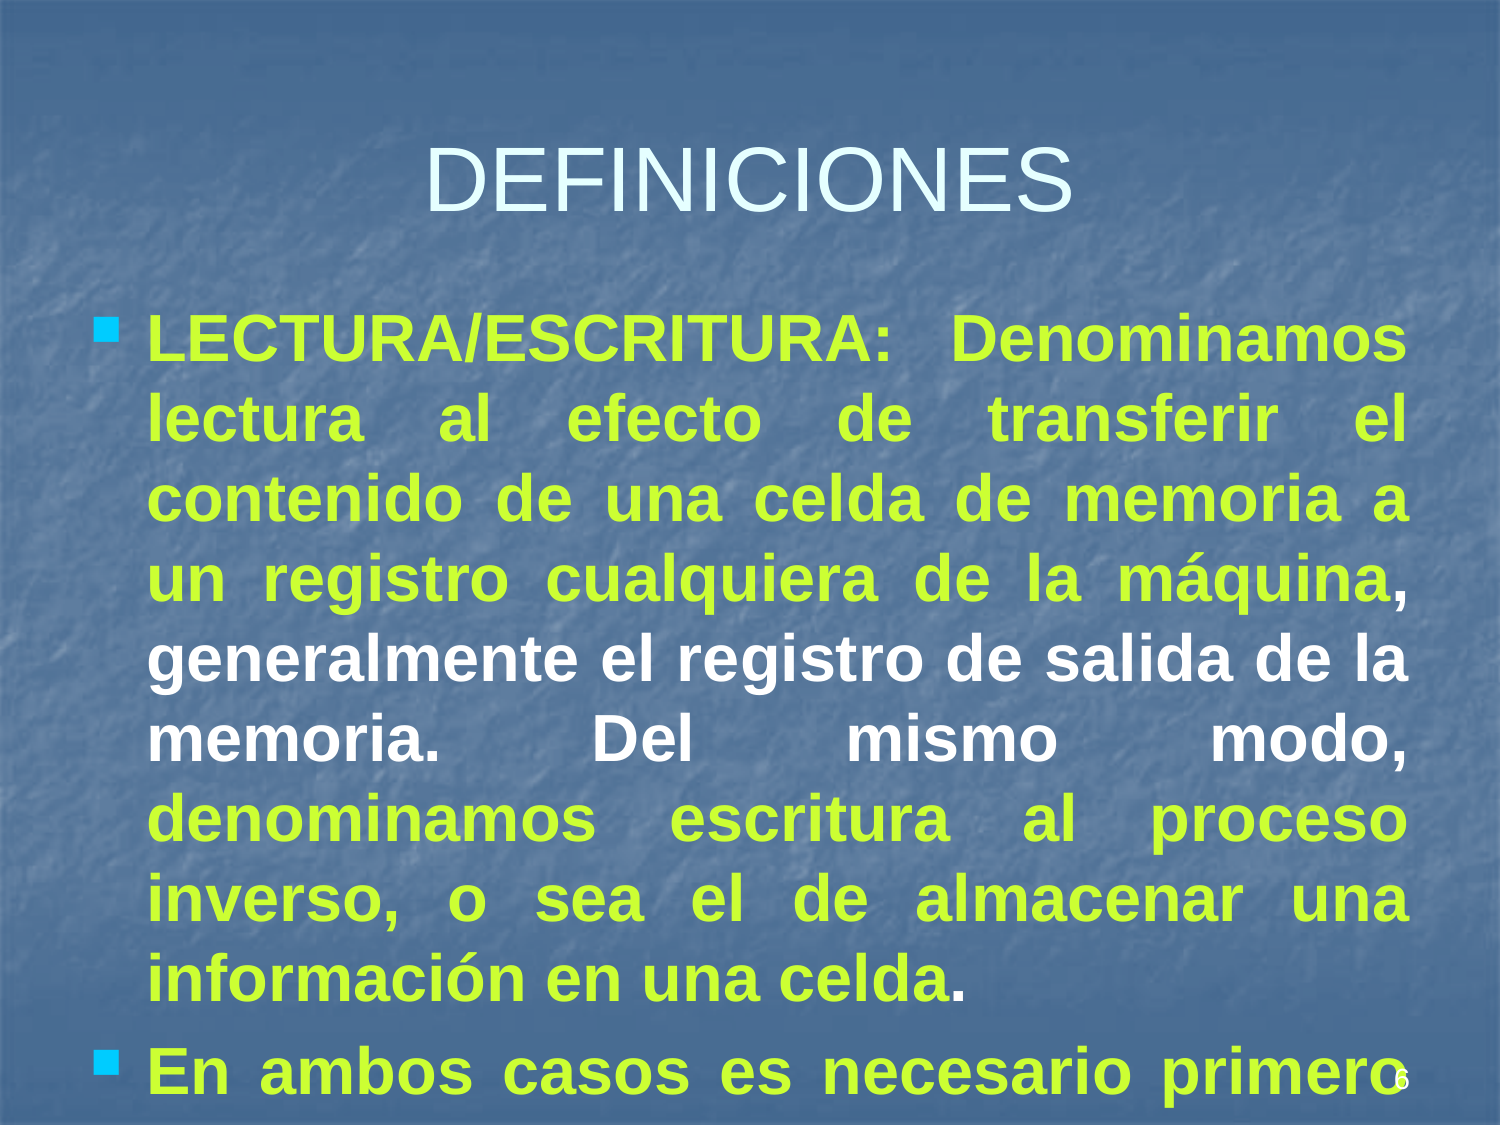

# DEFINICIONES
LECTURA/ESCRITURA:  Denominamos lectura al efecto de transferir el contenido de una celda de memoria a un registro cualquiera de la máquina, generalmente el registro de salida de la memoria. Del mismo modo, denominamos escritura al proceso inverso, o sea el de almacenar una información en una celda.
En ambos casos es necesario primero direccionar la celda y luego de ubicada la misma, producir la transferencia de la información en el sentido deseado.

6